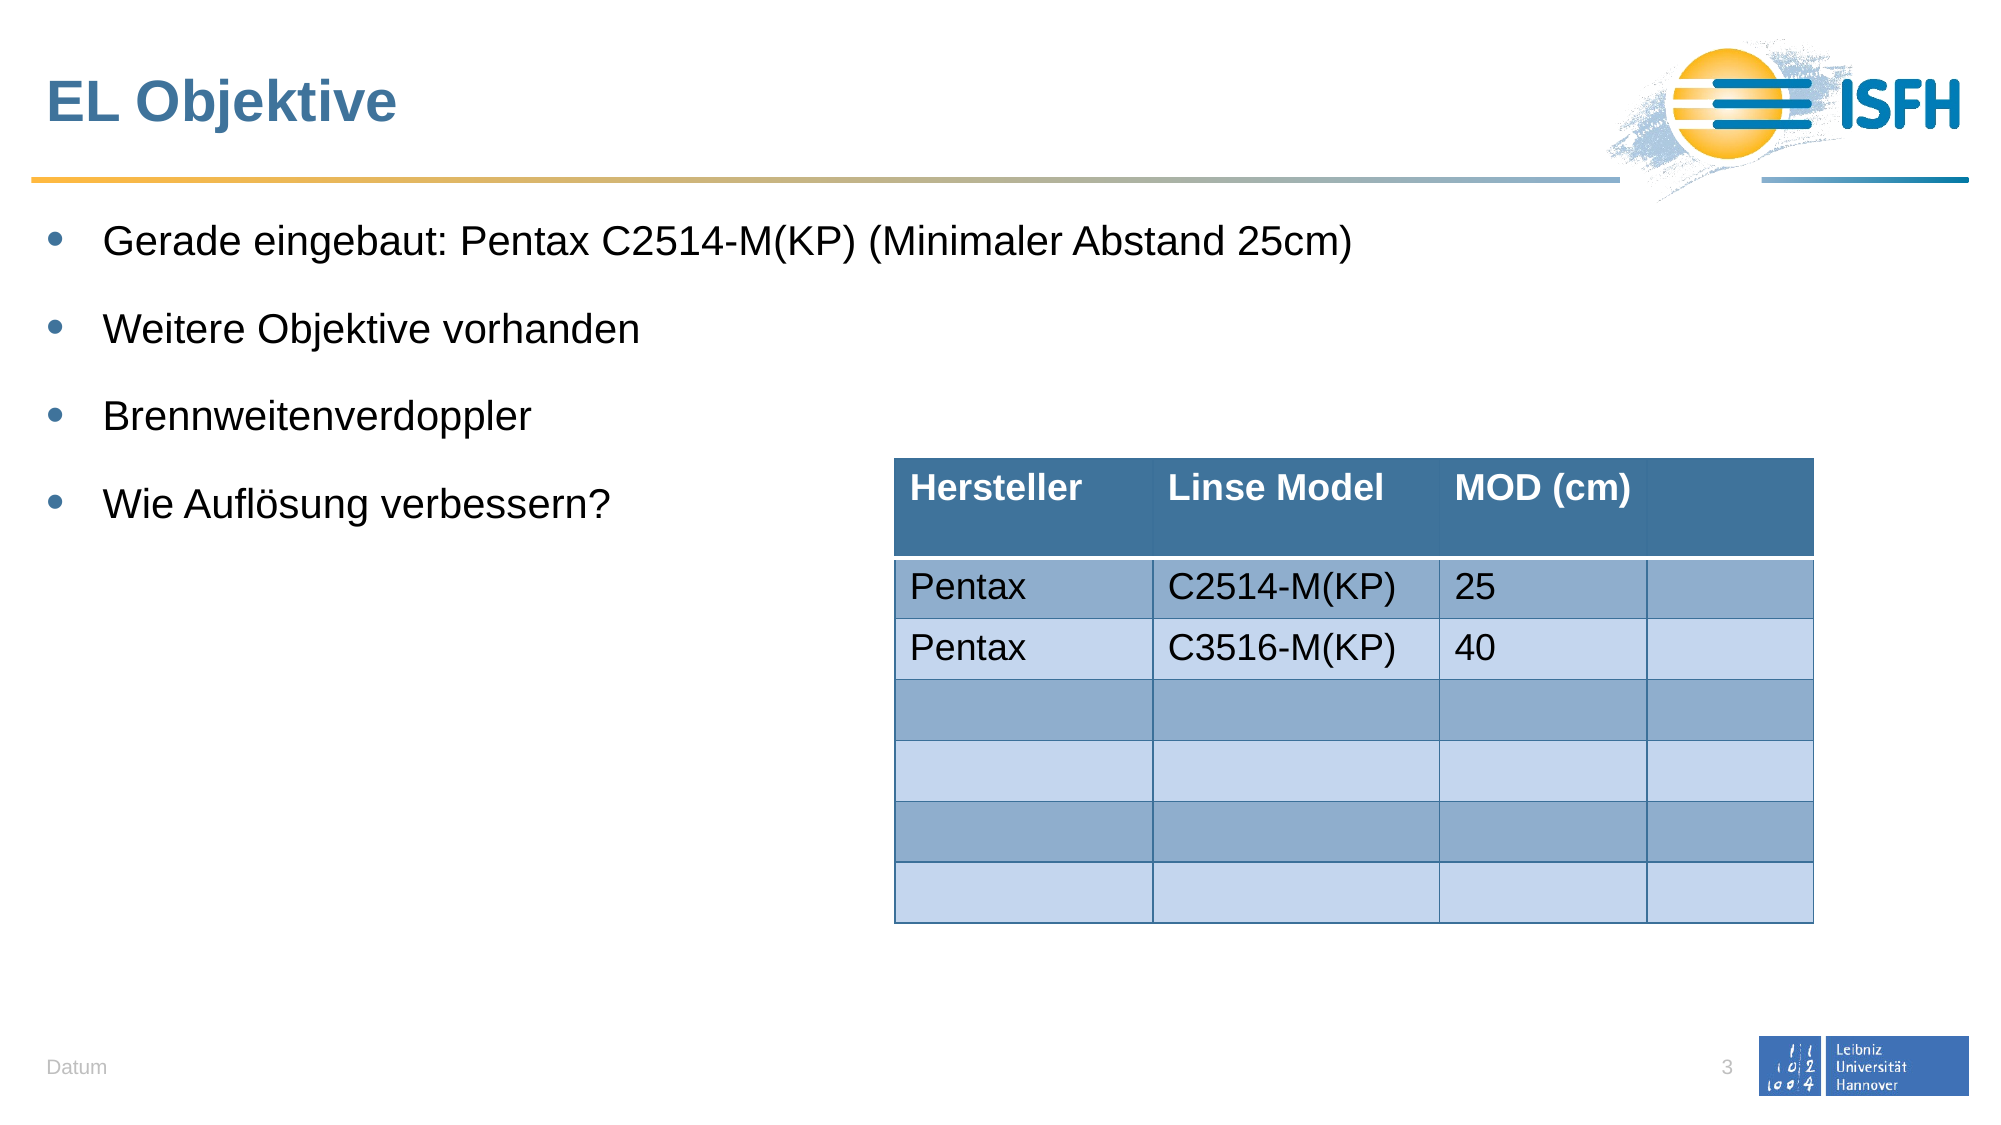

# EL Objektive
Gerade eingebaut: Pentax C2514-M(KP) (Minimaler Abstand 25cm)
Weitere Objektive vorhanden
Brennweitenverdoppler
Wie Auflösung verbessern?

| Hersteller | Linse Model | MOD (cm) |  |
| --- | --- | --- | --- |
| Pentax | C2514-M(KP) | 25 |  |
| Pentax | C3516-M(KP) | 40 |  |
|  |  |  |  |
|  |  |  |  |
|  |  |  |  |
|  |  |  |  |
Datum

3